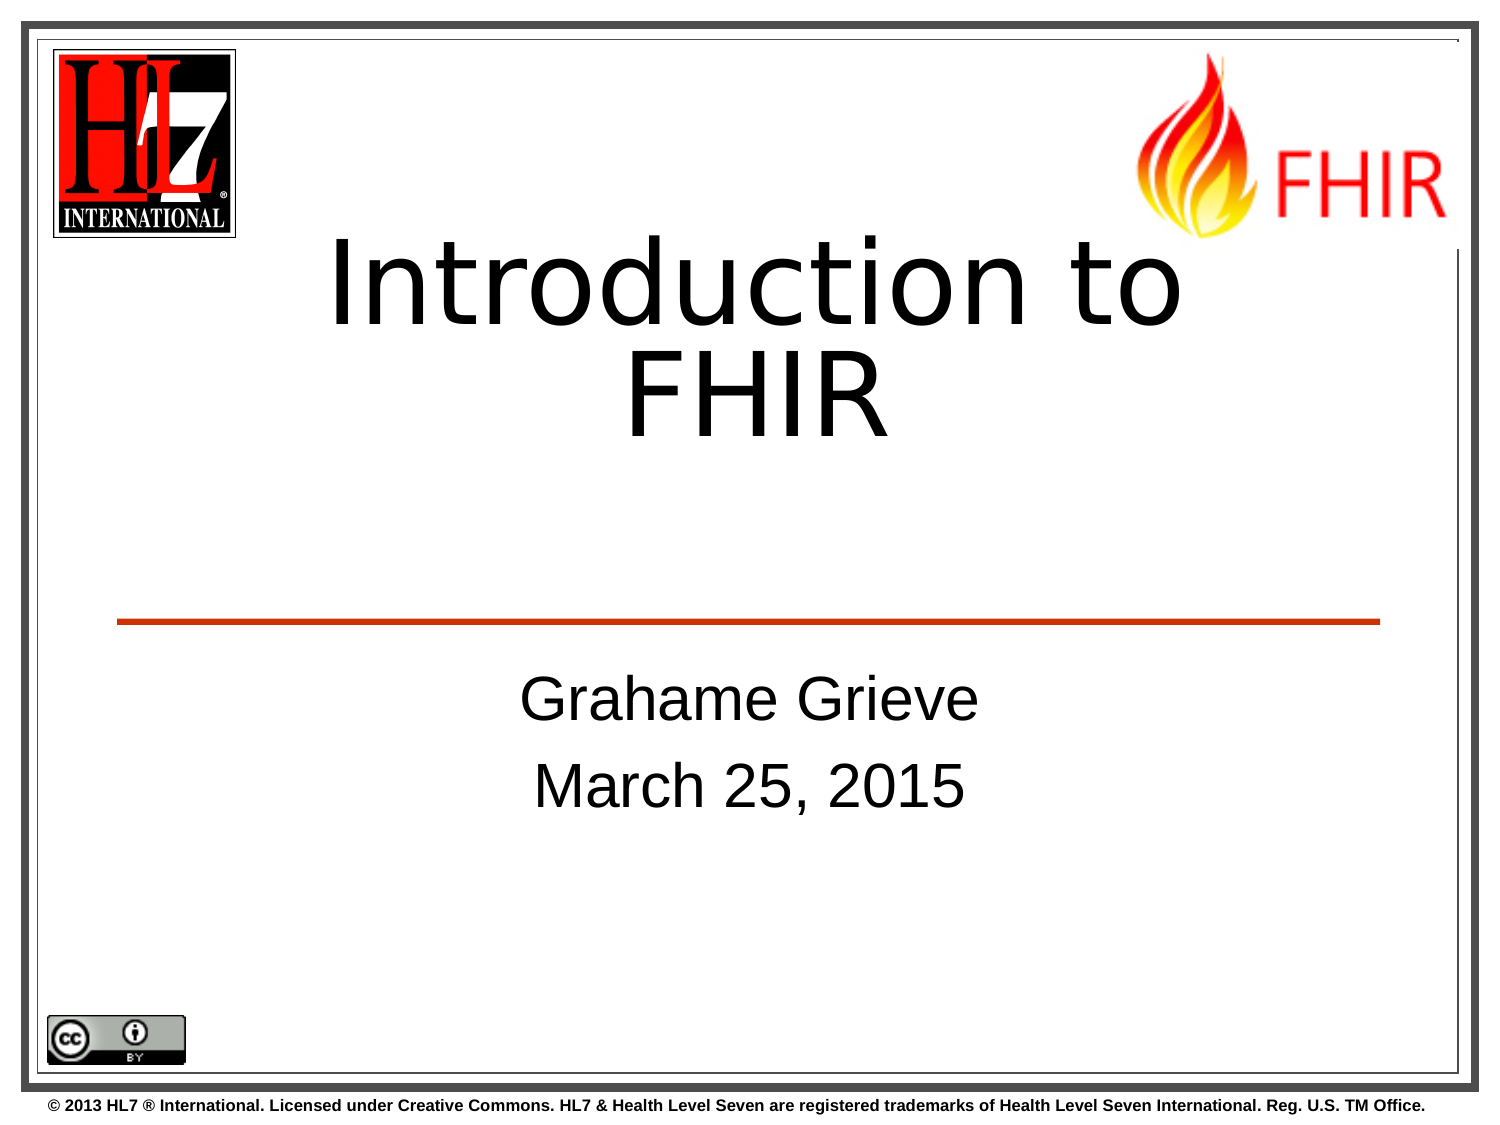

# Introduction to FHIR
Grahame Grieve
March 25, 2015